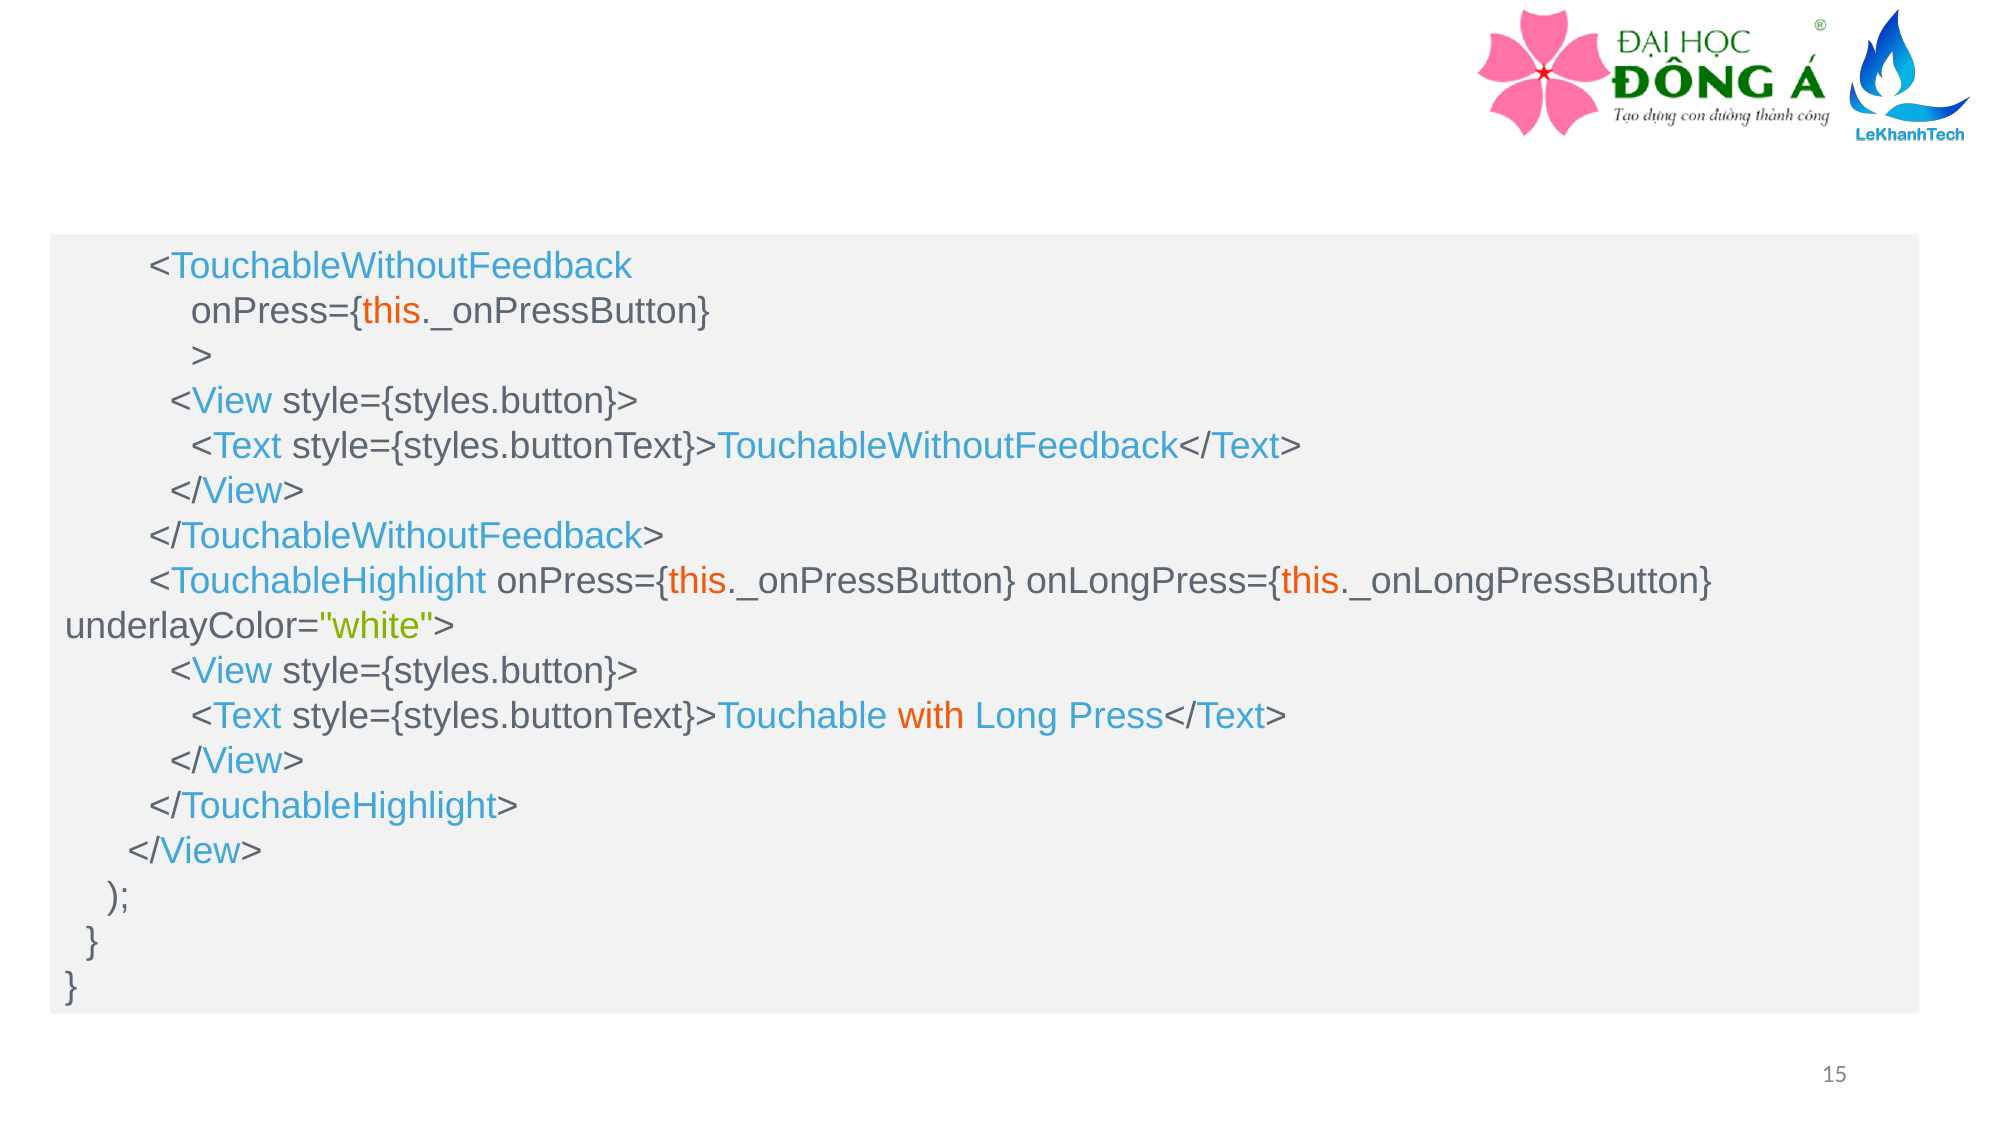

<TouchableWithoutFeedback
            onPress={this._onPressButton}
            >
          <View style={styles.button}>
            <Text style={styles.buttonText}>TouchableWithoutFeedback</Text>
          </View>
        </TouchableWithoutFeedback>
        <TouchableHighlight onPress={this._onPressButton} onLongPress={this._onLongPressButton} underlayColor="white">
          <View style={styles.button}>
            <Text style={styles.buttonText}>Touchable with Long Press</Text>
          </View>
        </TouchableHighlight>
      </View>
    );
  }
}
15